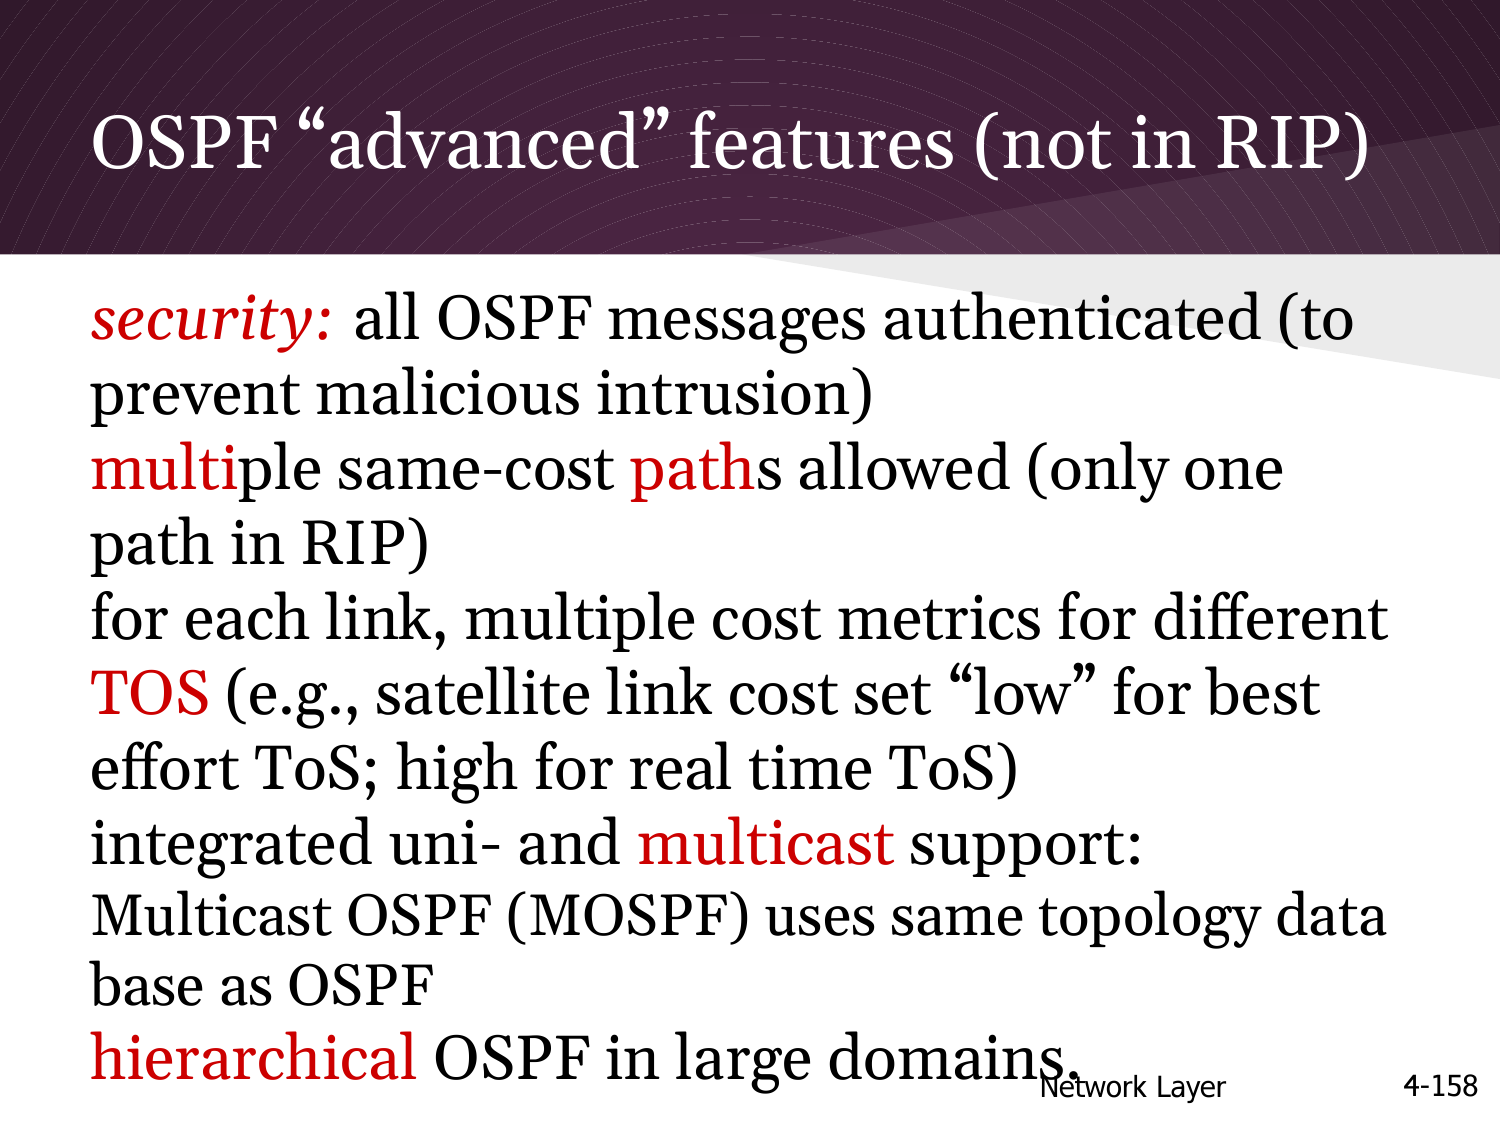

# OSPF “advanced” features (not in RIP)
security: all OSPF messages authenticated (to prevent malicious intrusion)
multiple same-cost paths allowed (only one path in RIP)
for each link, multiple cost metrics for different TOS (e.g., satellite link cost set “low” for best effort ToS; high for real time ToS)
integrated uni- and multicast support:
Multicast OSPF (MOSPF) uses same topology data base as OSPF
hierarchical OSPF in large domains.

4-158
Network Layer